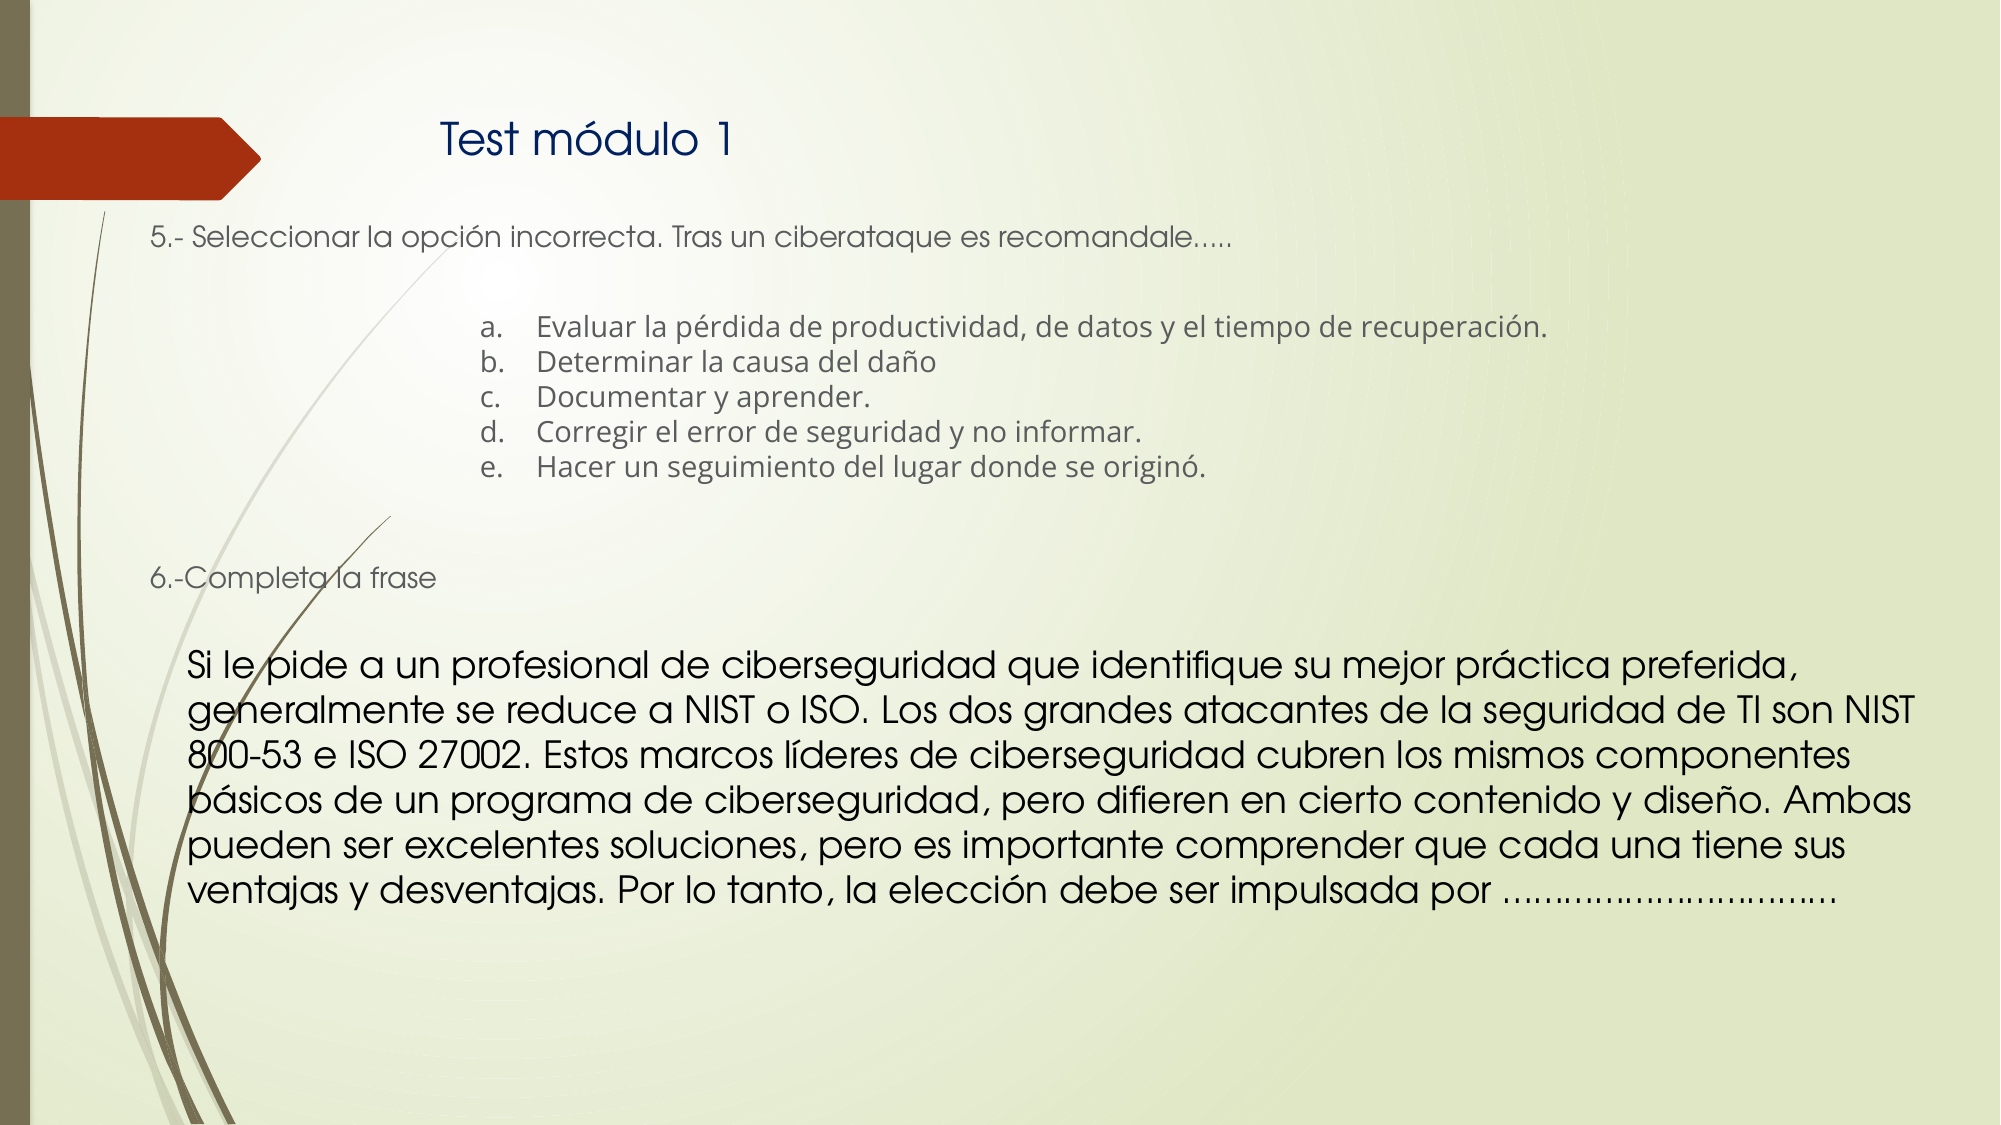

Test módulo 1
5.- Seleccionar la opción incorrecta. Tras un ciberataque es recomandale…..
Evaluar la pérdida de productividad, de datos y el tiempo de recuperación.
Determinar la causa del daño
Documentar y aprender.
Corregir el error de seguridad y no informar.
Hacer un seguimiento del lugar donde se originó.
6.-Completa la frase
Si le pide a un profesional de ciberseguridad que identifique su mejor práctica preferida, generalmente se reduce a NIST o ISO. Los dos grandes atacantes de la seguridad de TI son NIST 800-53 e ISO 27002. Estos marcos líderes de ciberseguridad cubren los mismos componentes básicos de un programa de ciberseguridad, pero difieren en cierto contenido y diseño. Ambas pueden ser excelentes soluciones, pero es importante comprender que cada una tiene sus ventajas y desventajas. Por lo tanto, la elección debe ser impulsada por ……………………………